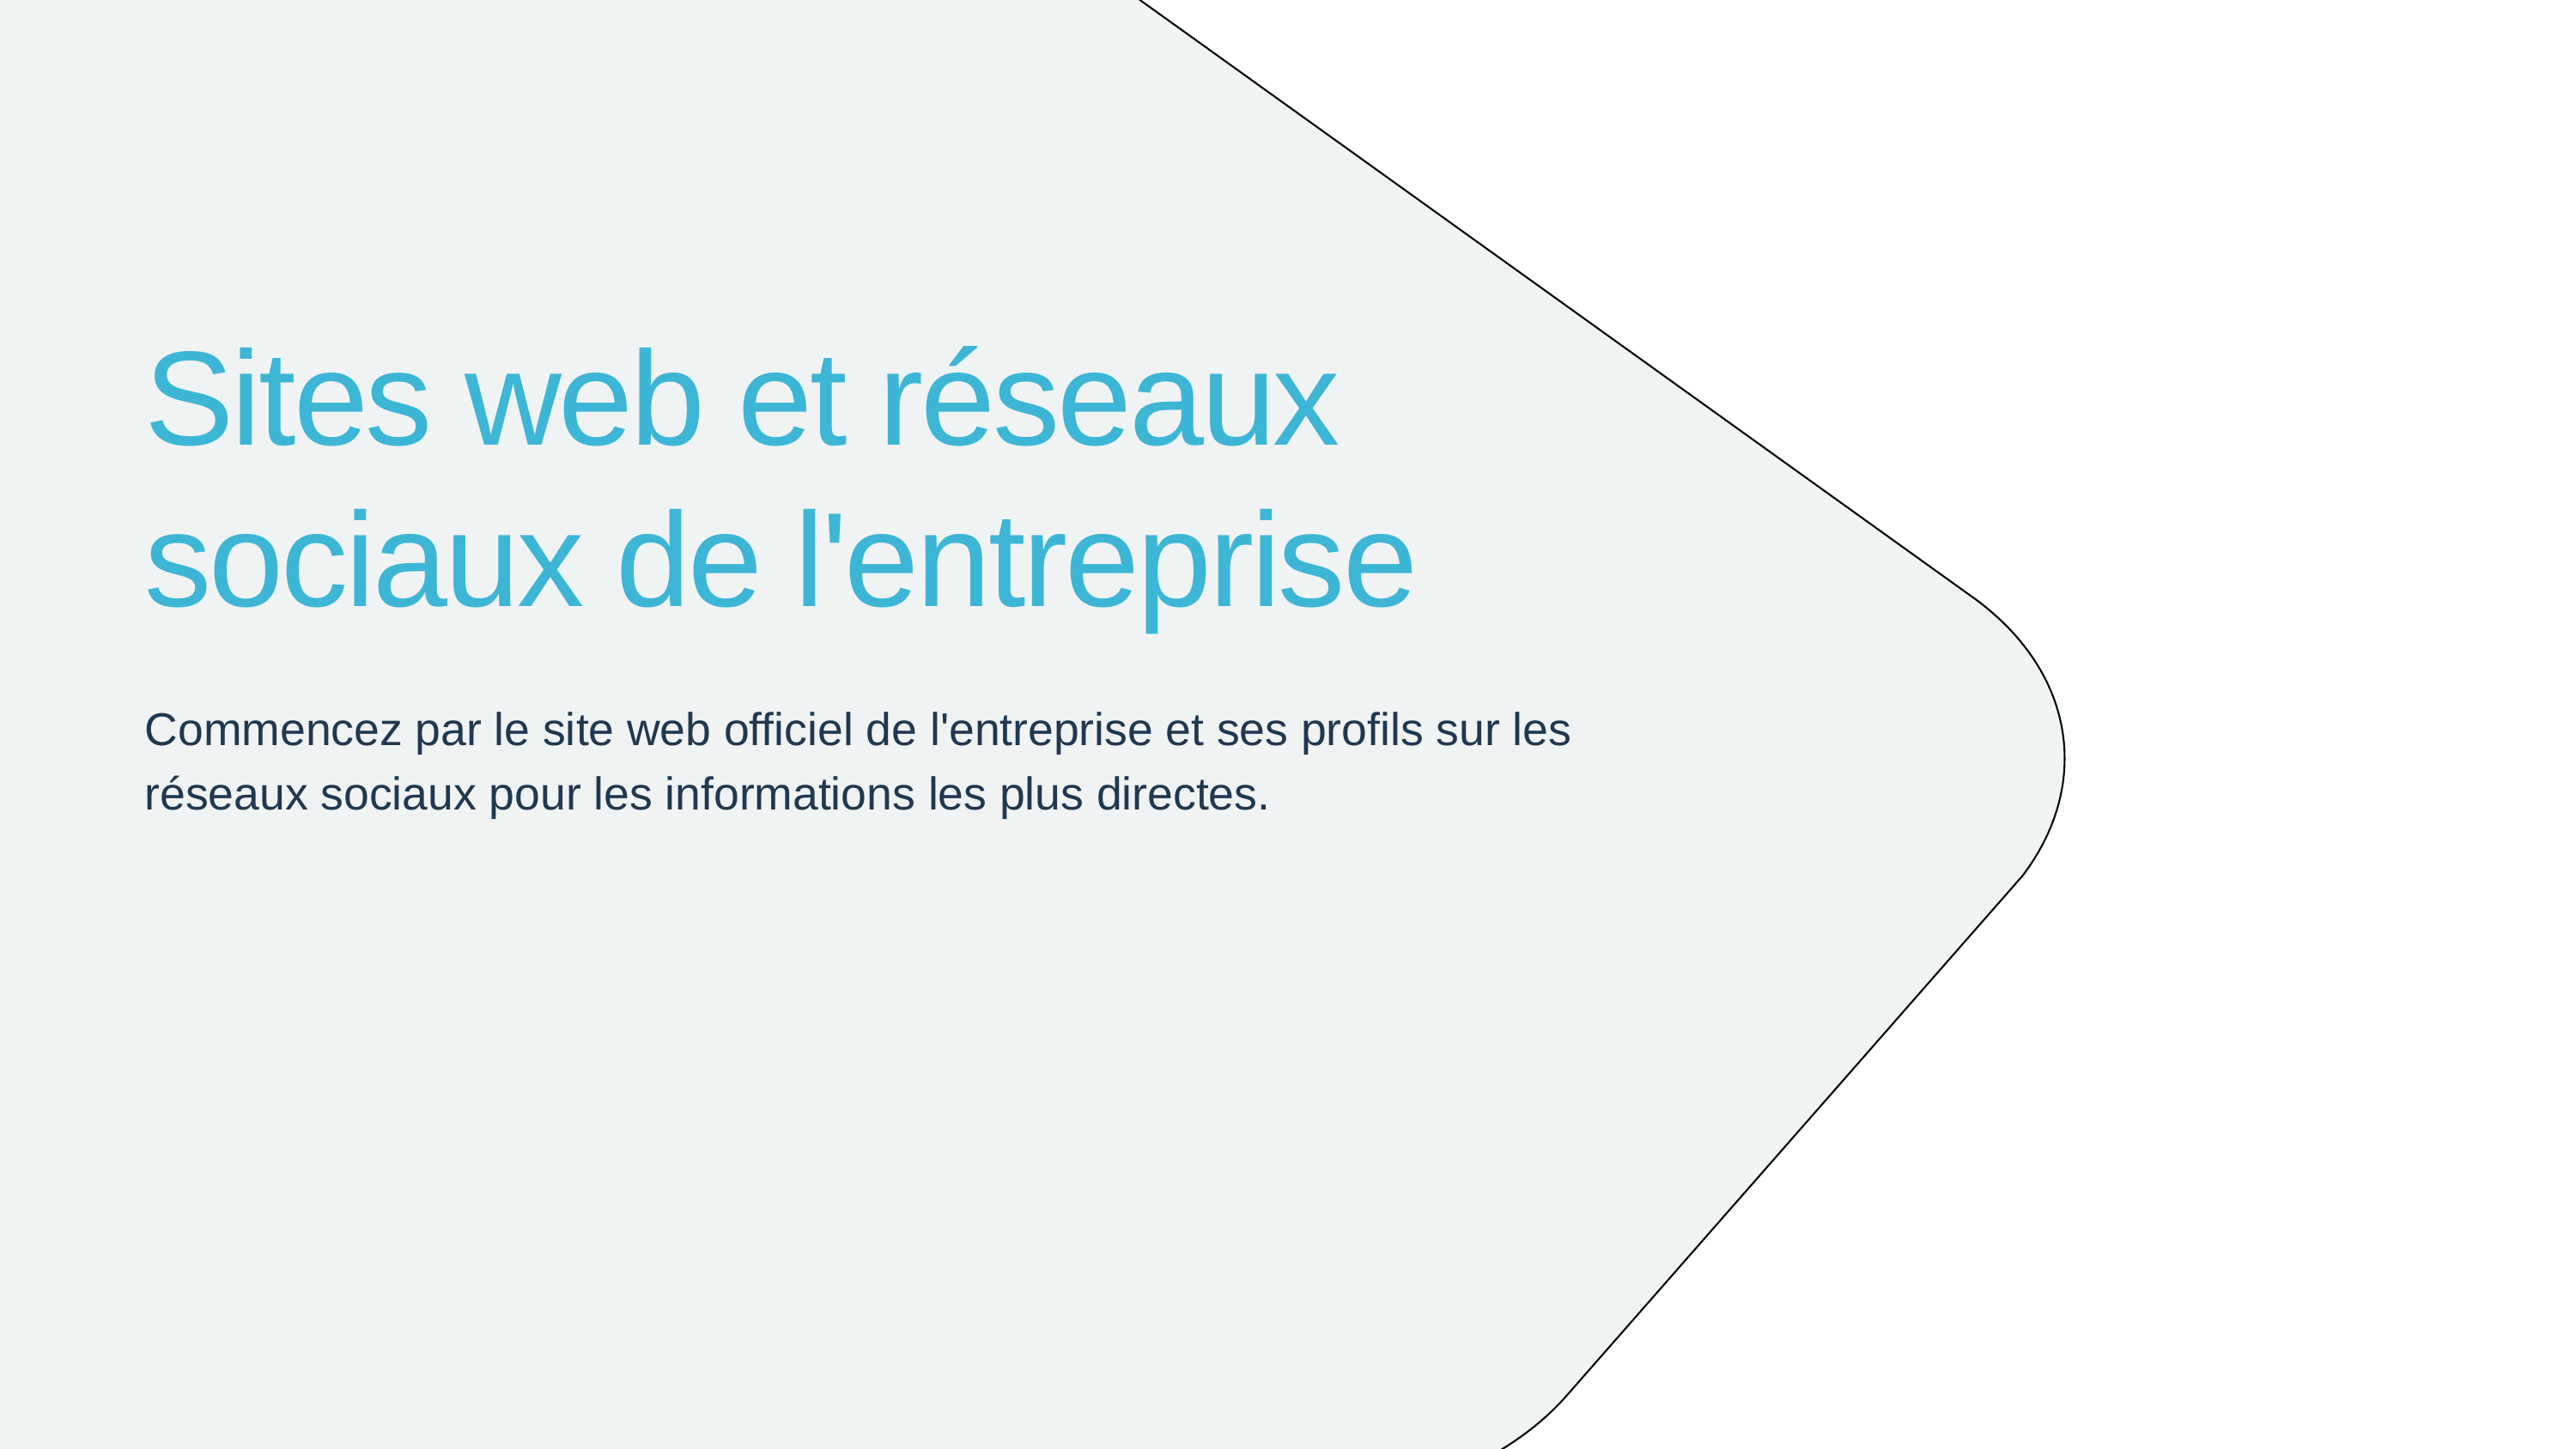

Sites web et réseaux sociaux de l'entreprise
Commencez par le site web officiel de l'entreprise et ses profils sur les réseaux sociaux pour les informations les plus directes.